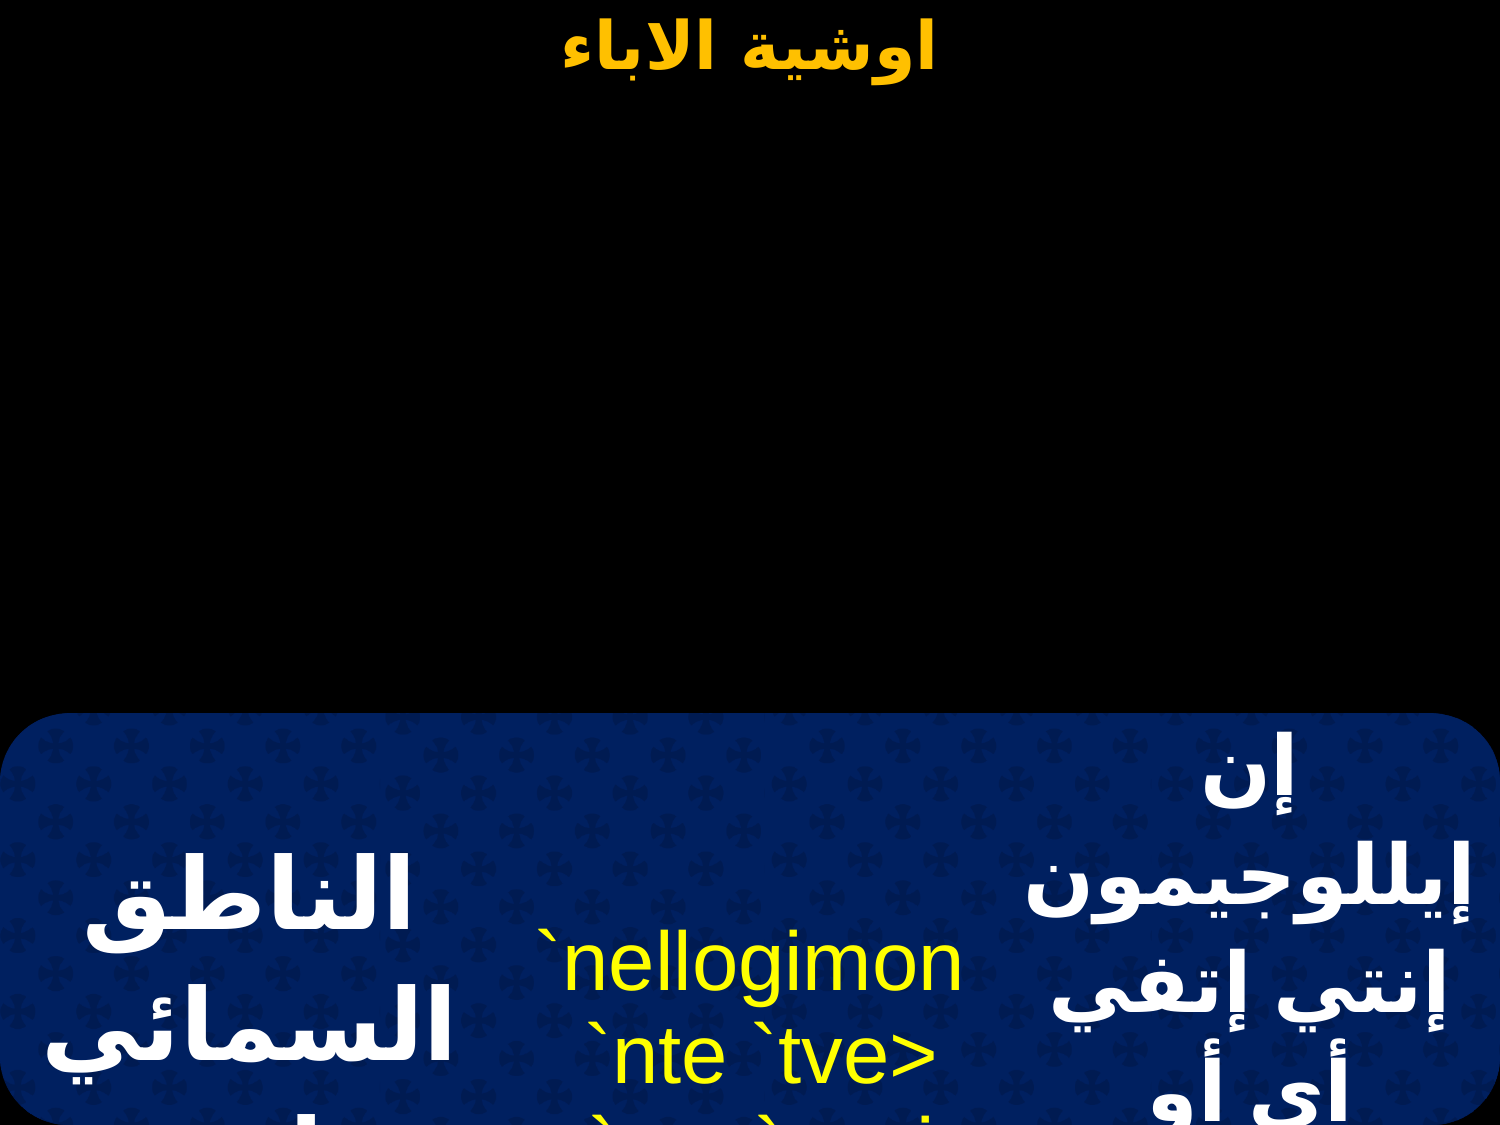

| الناطق السمائي رائحة بخور | `nellogimon `nte `tve> `eou`cqoi `n`cqoinoufi | إن إيللوجيمون إنتي إتفي أي أو إسطوي إن إسطوى نوفي |
| --- | --- | --- |